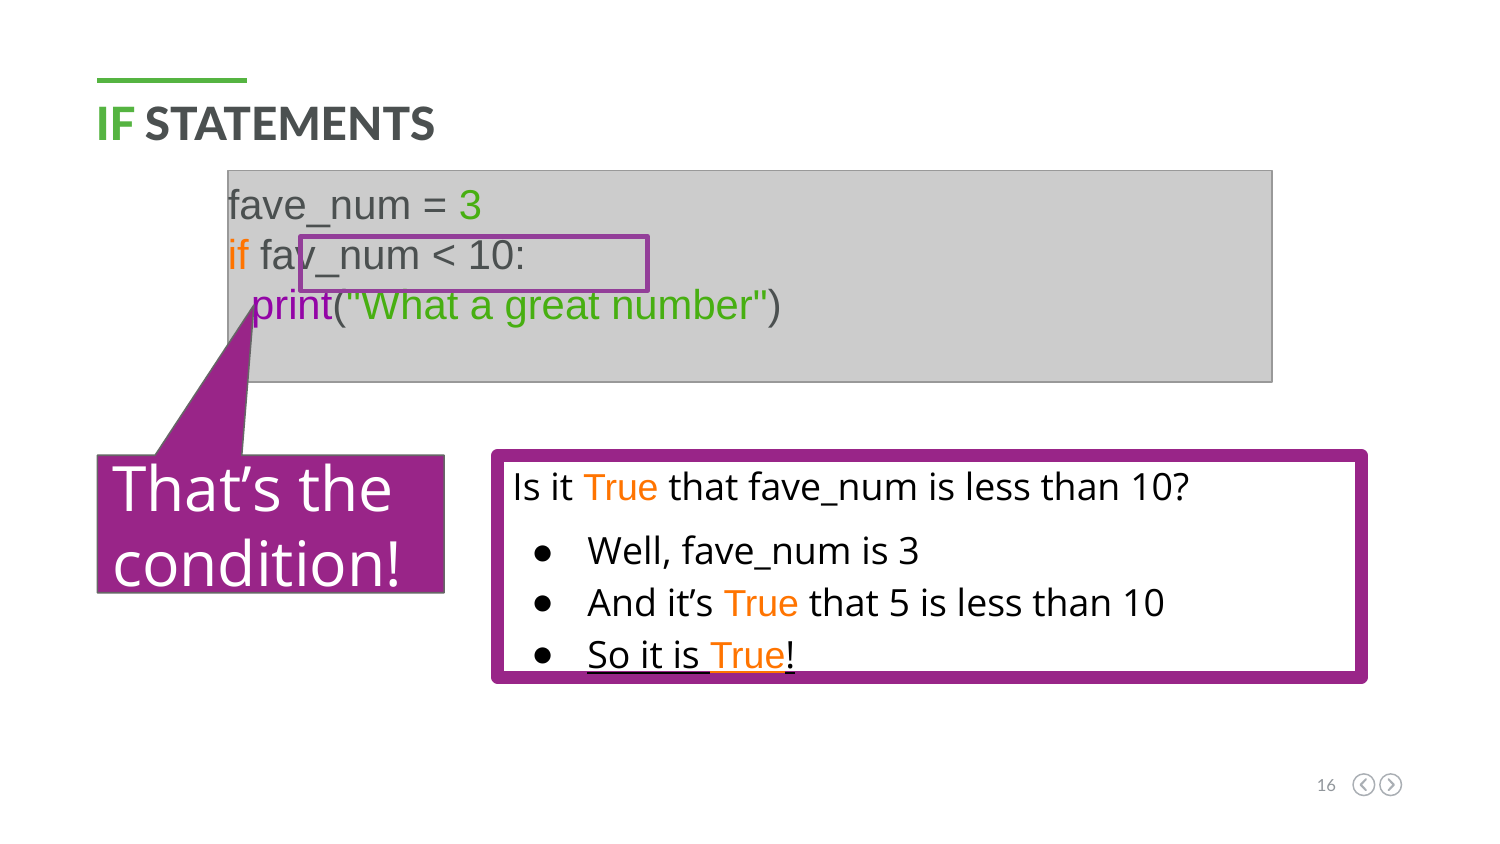

IF STATEMENTS
fave_num = 3
if fav_num < 10:
  print("What a great number")

That’s the condition!
Is it True that fave_num is less than 10?
Well, fave_num is 3
And it’s True that 5 is less than 10
So it is True!